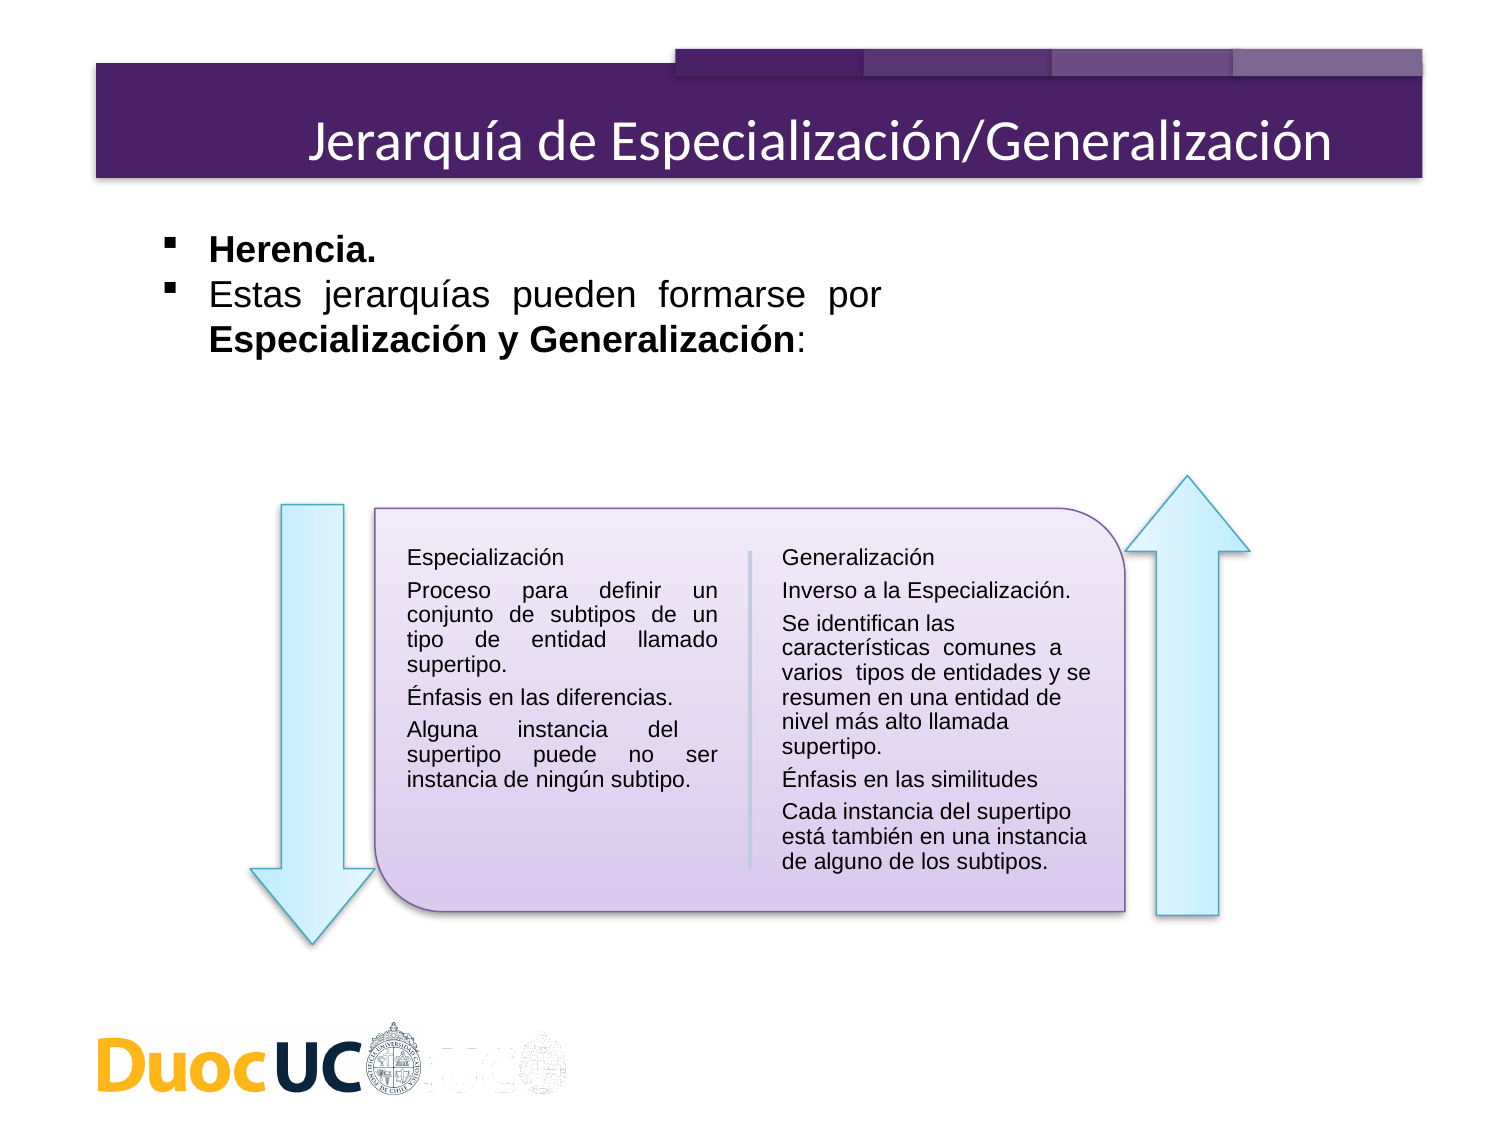

Jerarquía de Especialización/Generalización
Herencia.
Estas jerarquías pueden formarse por Especialización y Generalización:

Especialización
Proceso para definir un conjunto de subtipos de un tipo de entidad llamado supertipo.
Énfasis en las diferencias.
Alguna instancia del  supertipo puede no ser instancia de ningún subtipo.
Generalización
Inverso a la Especialización.
Se identifican las características  comunes  a  varios  tipos de entidades y se resumen en una entidad de nivel más alto llamada supertipo.
Énfasis en las similitudes
Cada instancia del supertipo está también en una instancia de alguno de los subtipos.